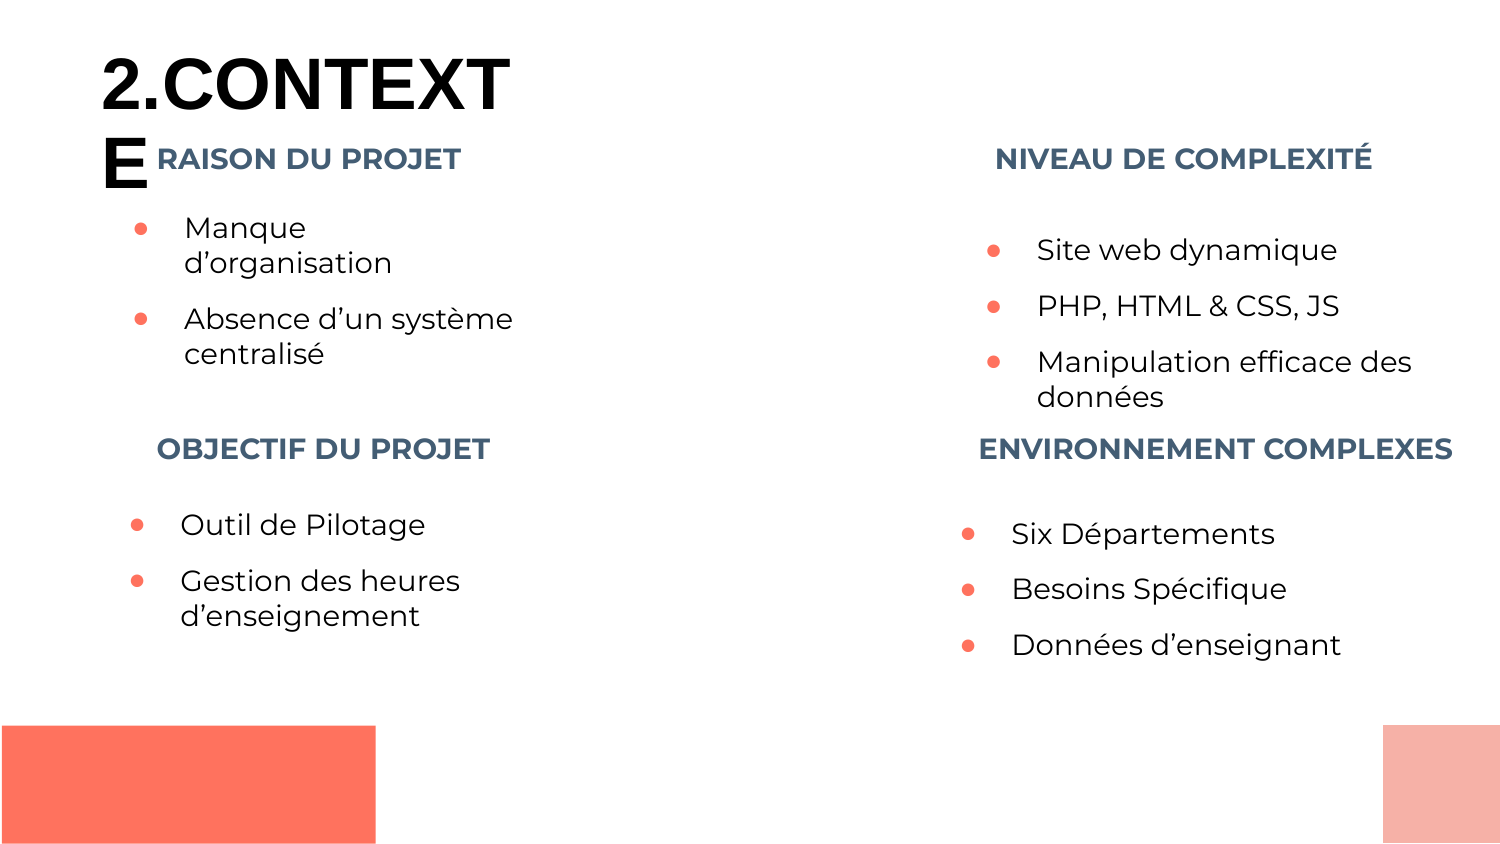

# 2.CONTEXTE

RAISON DU PROJET
NIVEAU DE COMPLEXITÉ
Manque d’organisation
Absence d’un système centralisé

Site web dynamique
PHP, HTML & CSS, JS
Manipulation efficace des données

OBJECTIF DU PROJET
ENVIRONNEMENT COMPLEXES
Outil de Pilotage
Gestion des heures d’enseignement

Six Départements
Besoins Spécifique
Données d’enseignant